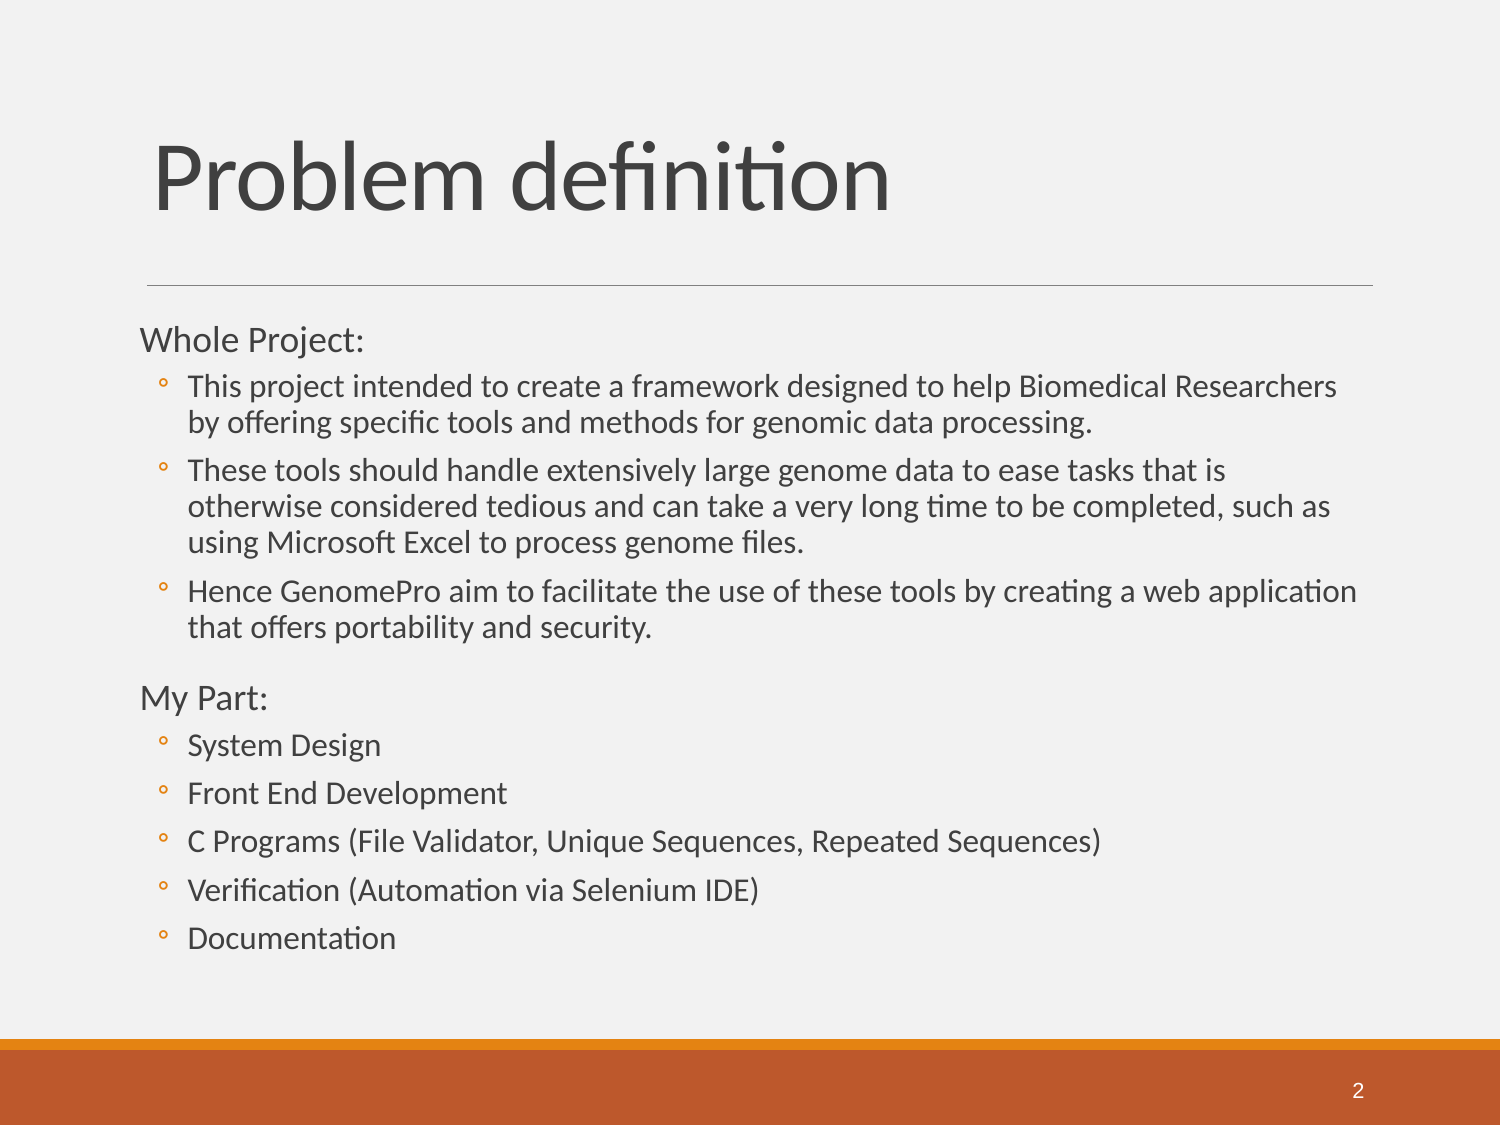

# Problem definition
Whole Project:
This project intended to create a framework designed to help Biomedical Researchers by offering specific tools and methods for genomic data processing.
These tools should handle extensively large genome data to ease tasks that is otherwise considered tedious and can take a very long time to be completed, such as using Microsoft Excel to process genome files.
Hence GenomePro aim to facilitate the use of these tools by creating a web application that offers portability and security.
My Part:
System Design
Front End Development
C Programs (File Validator, Unique Sequences, Repeated Sequences)
Verification (Automation via Selenium IDE)
Documentation

2